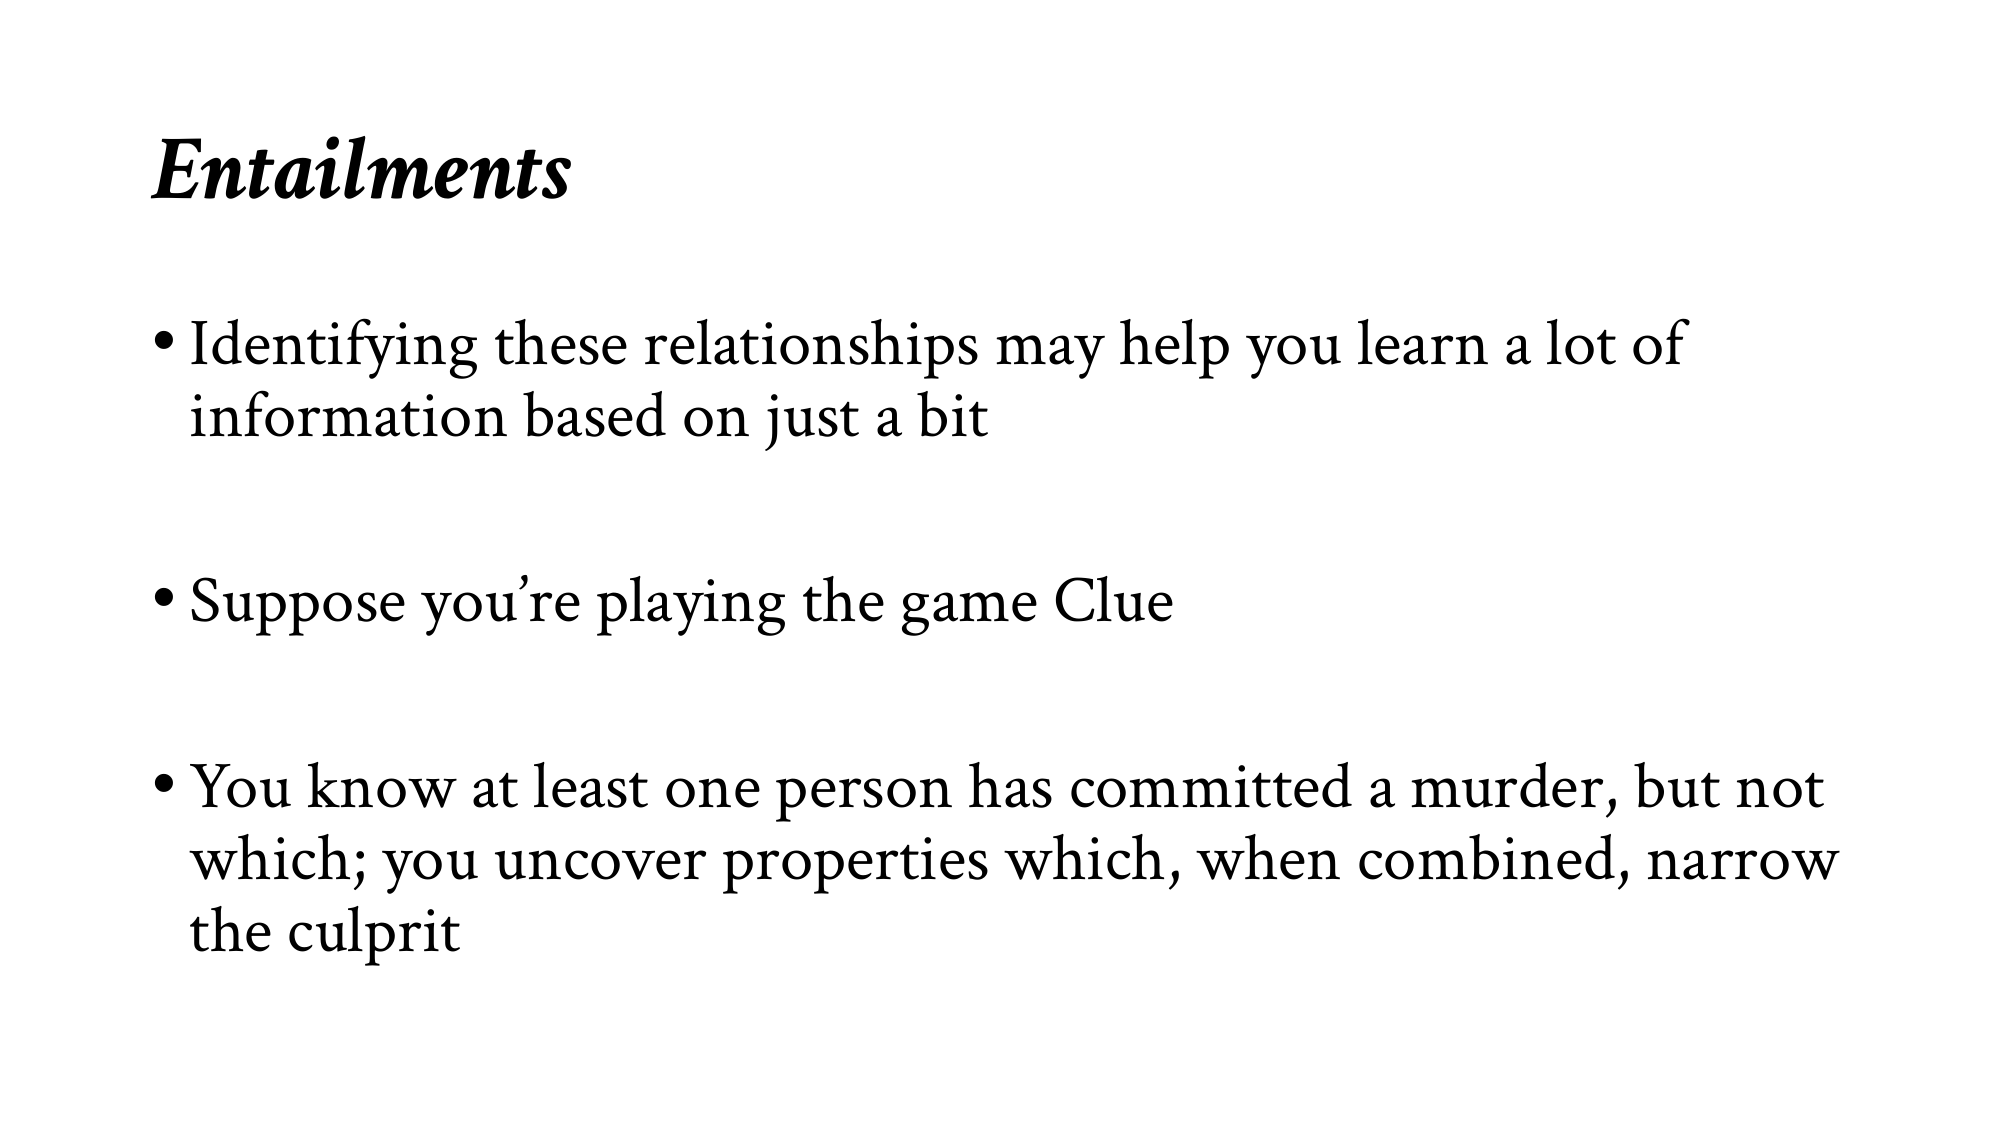

# Entailments
Identifying these relationships may help you learn a lot of information based on just a bit

Suppose you’re playing the game Clue

You know at least one person has committed a murder, but not which; you uncover properties which, when combined, narrow the culprit